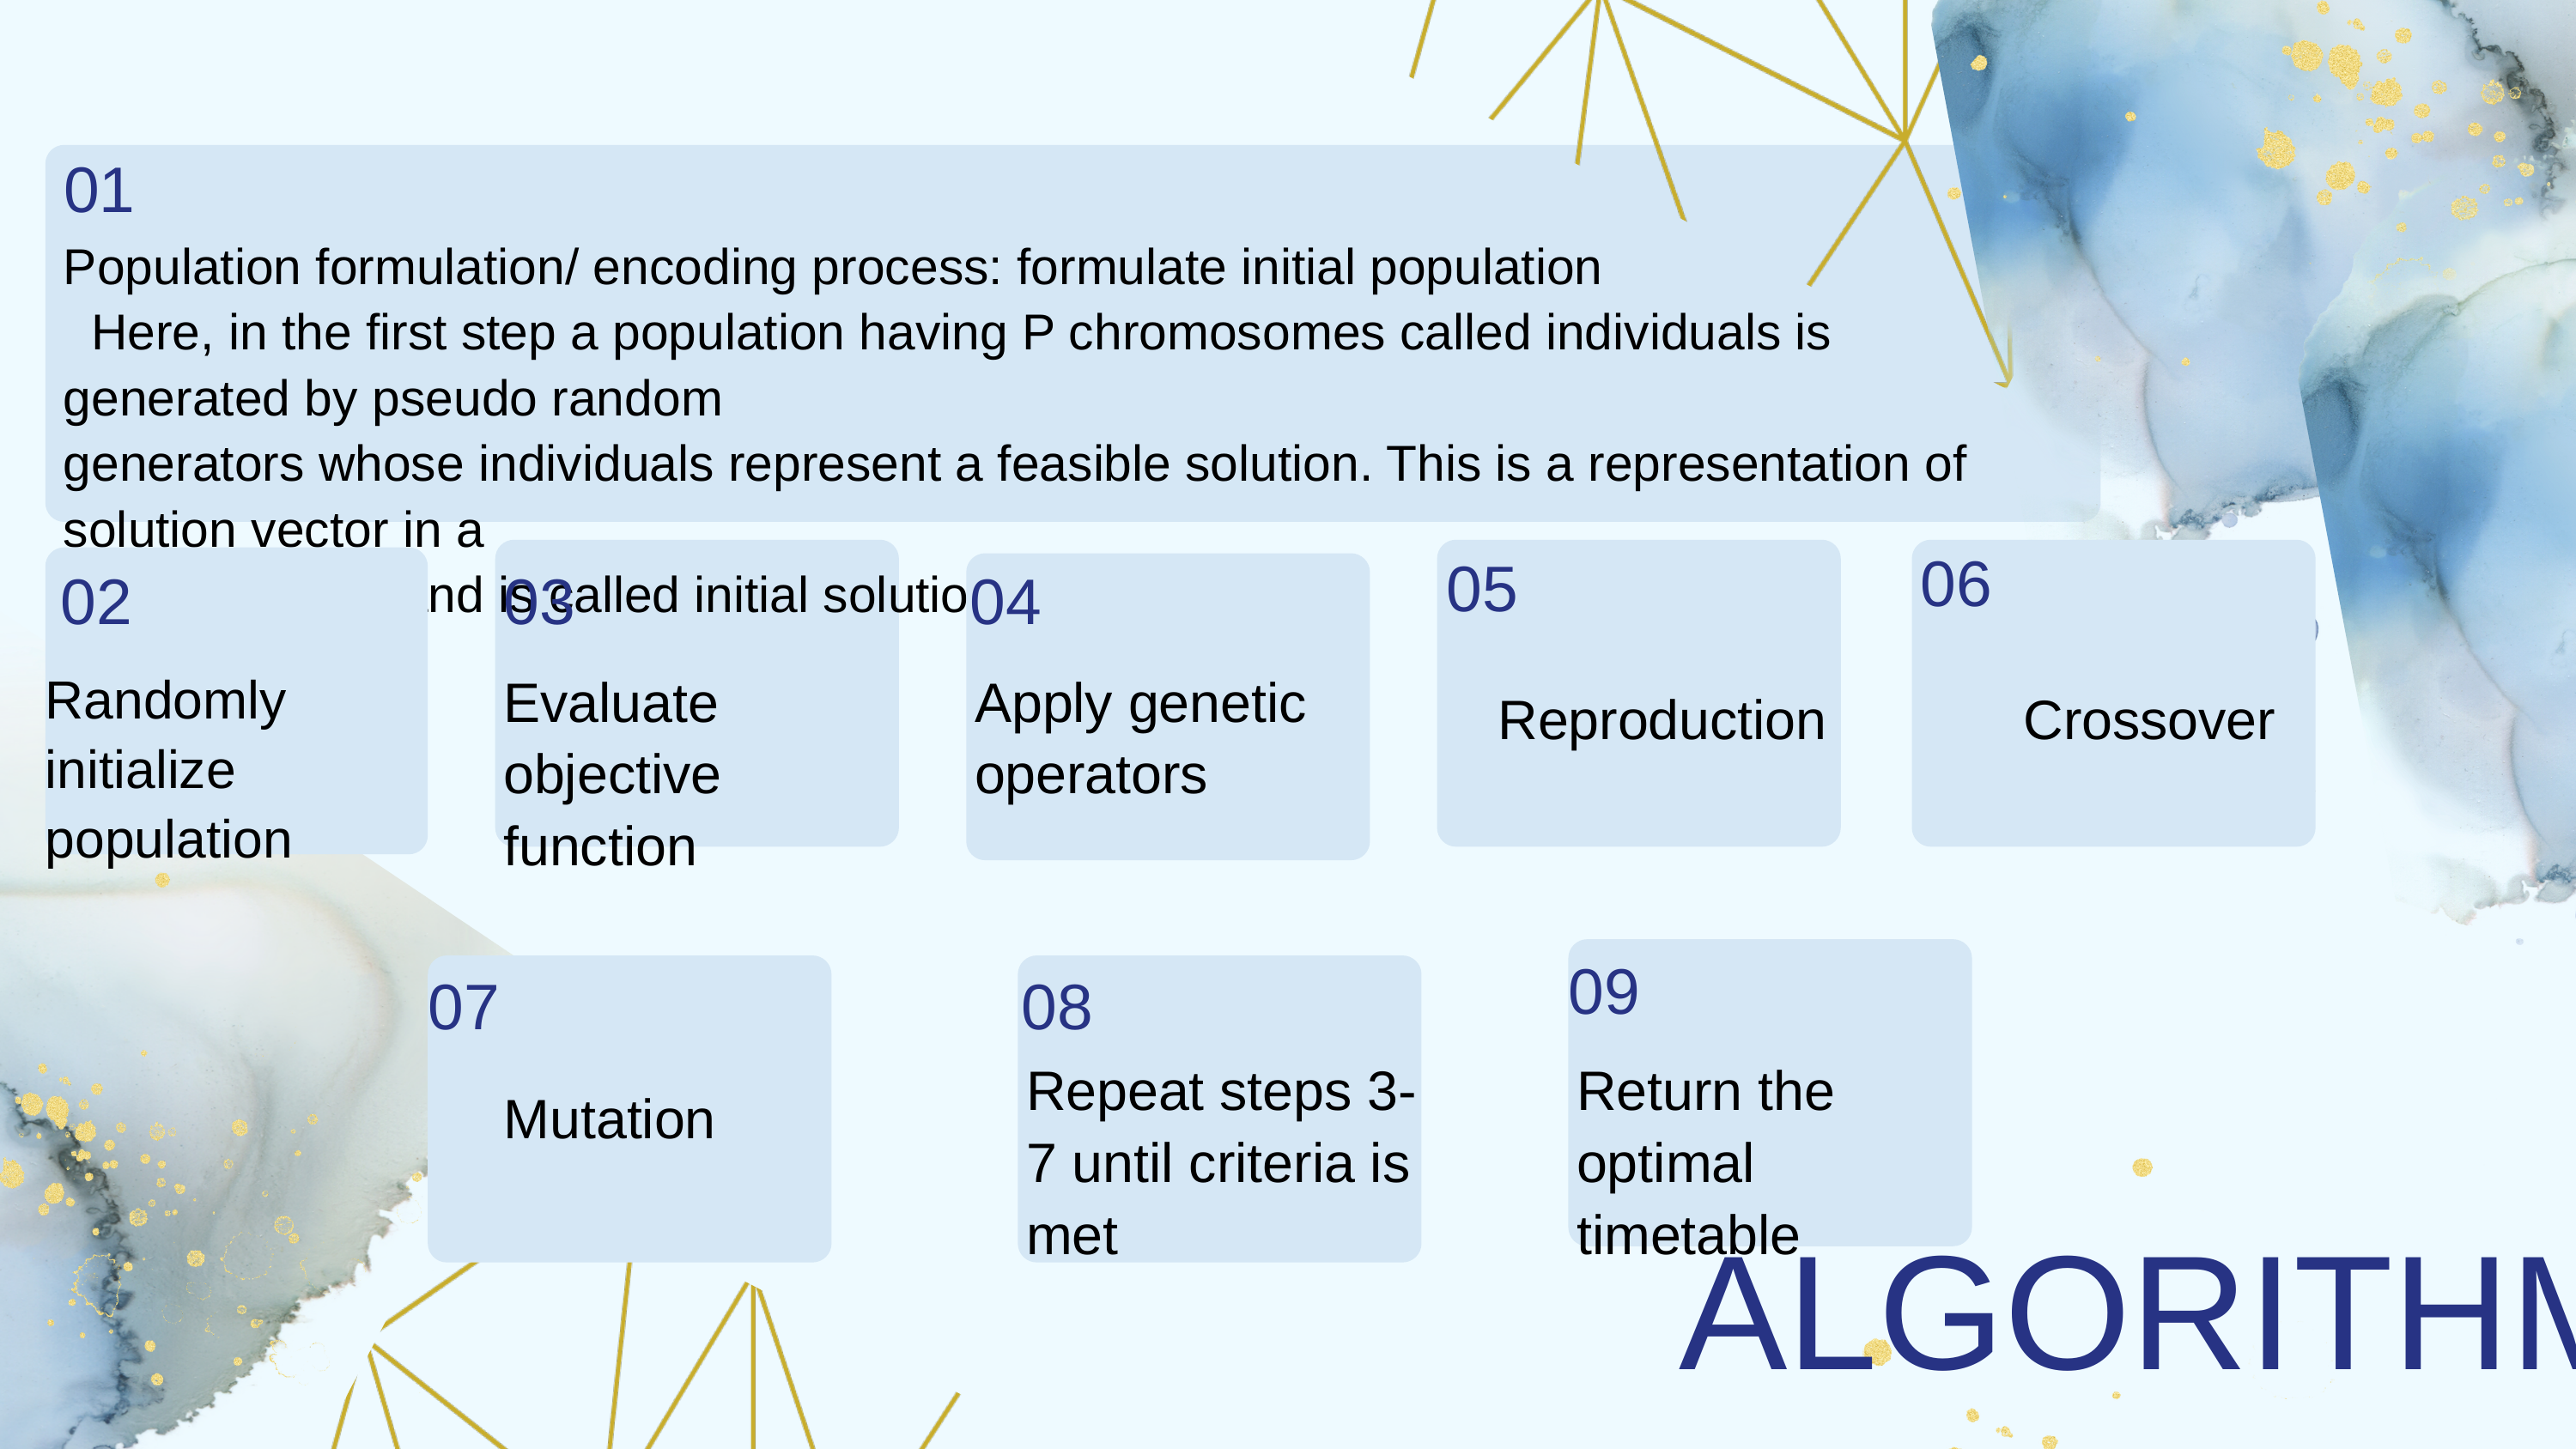

01

Population formulation/ encoding process: formulate initial population
  Here, in the first step a population having P chromosomes called individuals is generated by pseudo random
generators whose individuals represent a feasible solution. This is a representation of solution vector in a
solution space and is called initial solution.

06
05
02
03
04

Randomly initialize population
Evaluate objective function

Apply genetic operators

Reproduction
Crossover

09

07
08

Repeat steps 3-7 until criteria is met
Return the optimal timetable

Mutation
ALGORITHM